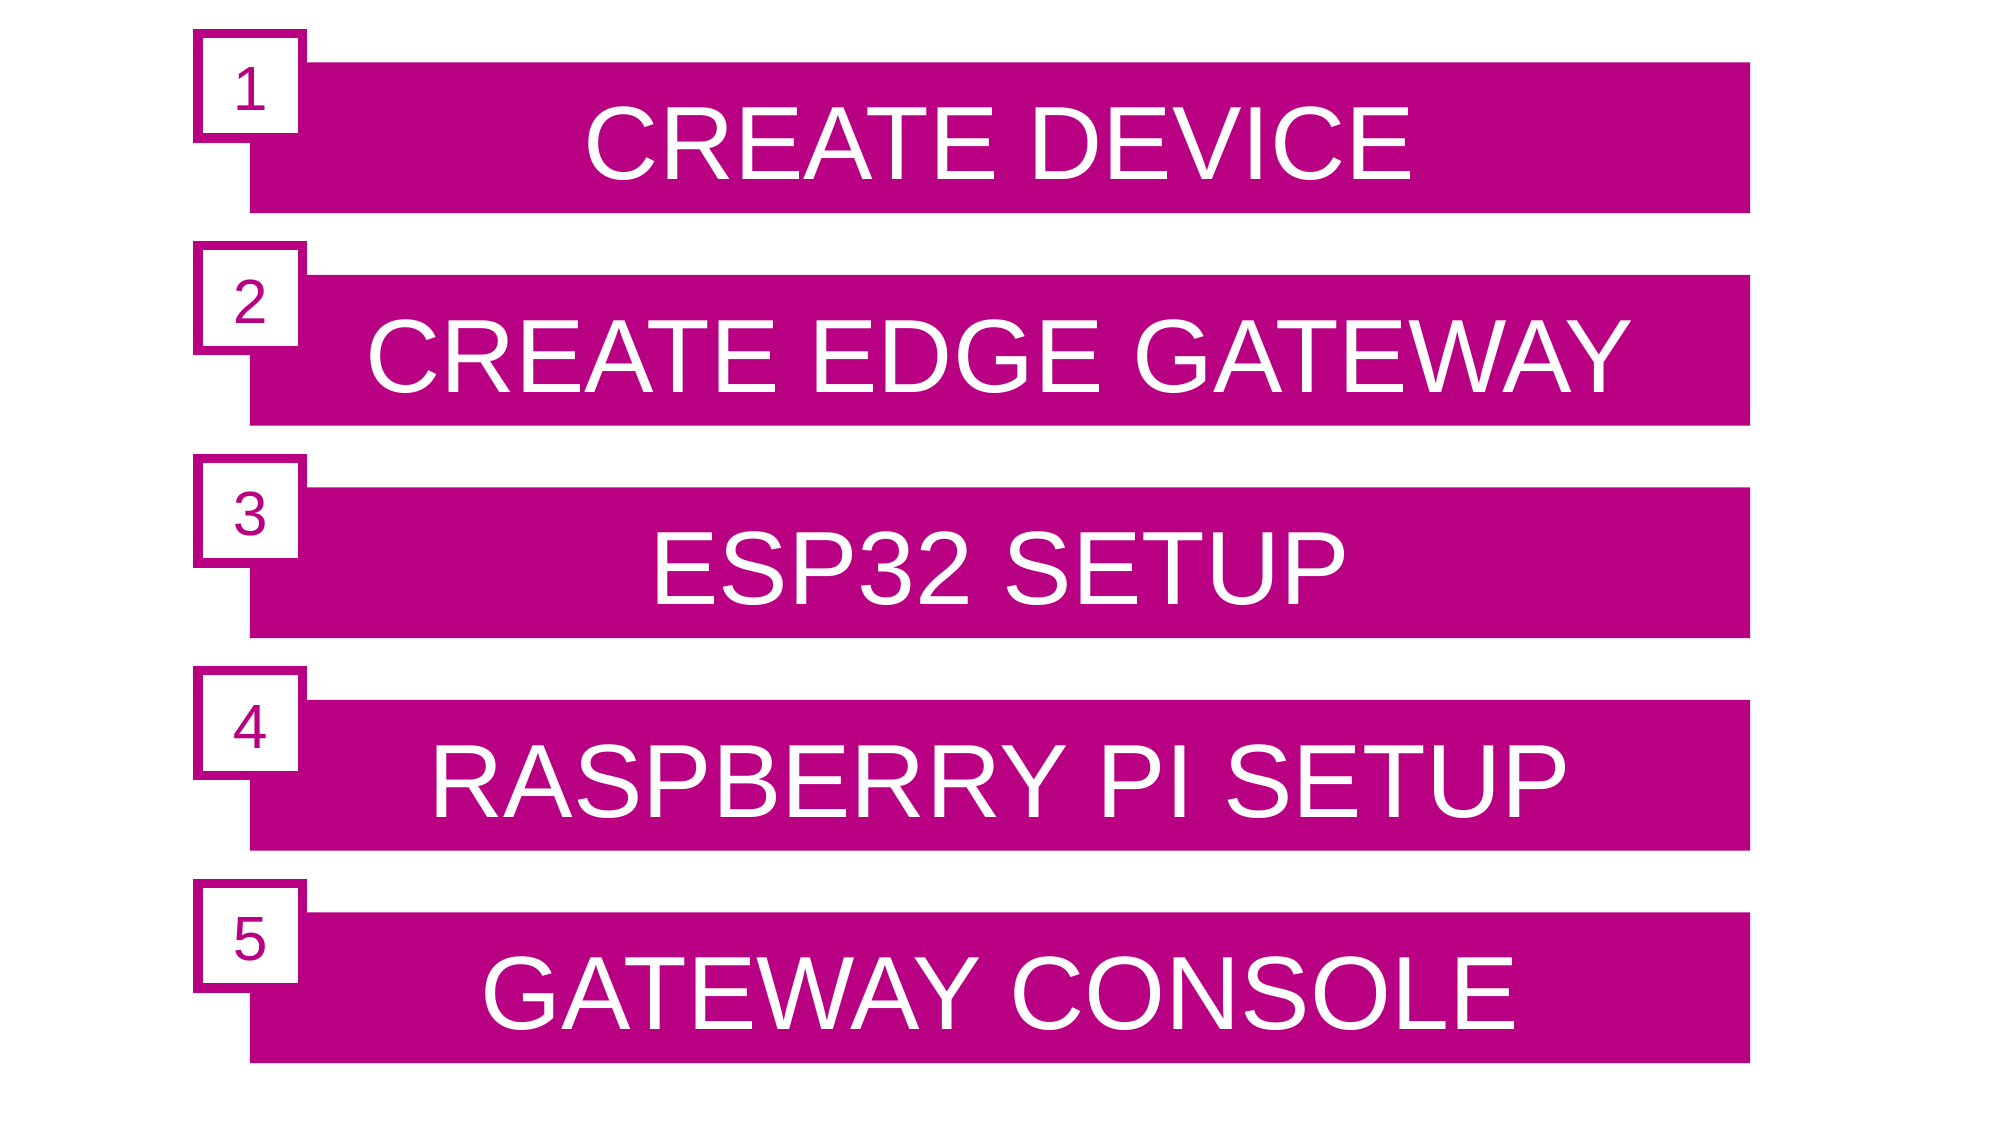

1
CREATE DEVICE
2
CREATE EDGE GATEWAY
3
ESP32 SETUP
4
RASPBERRY PI SETUP
5
GATEWAY CONSOLE